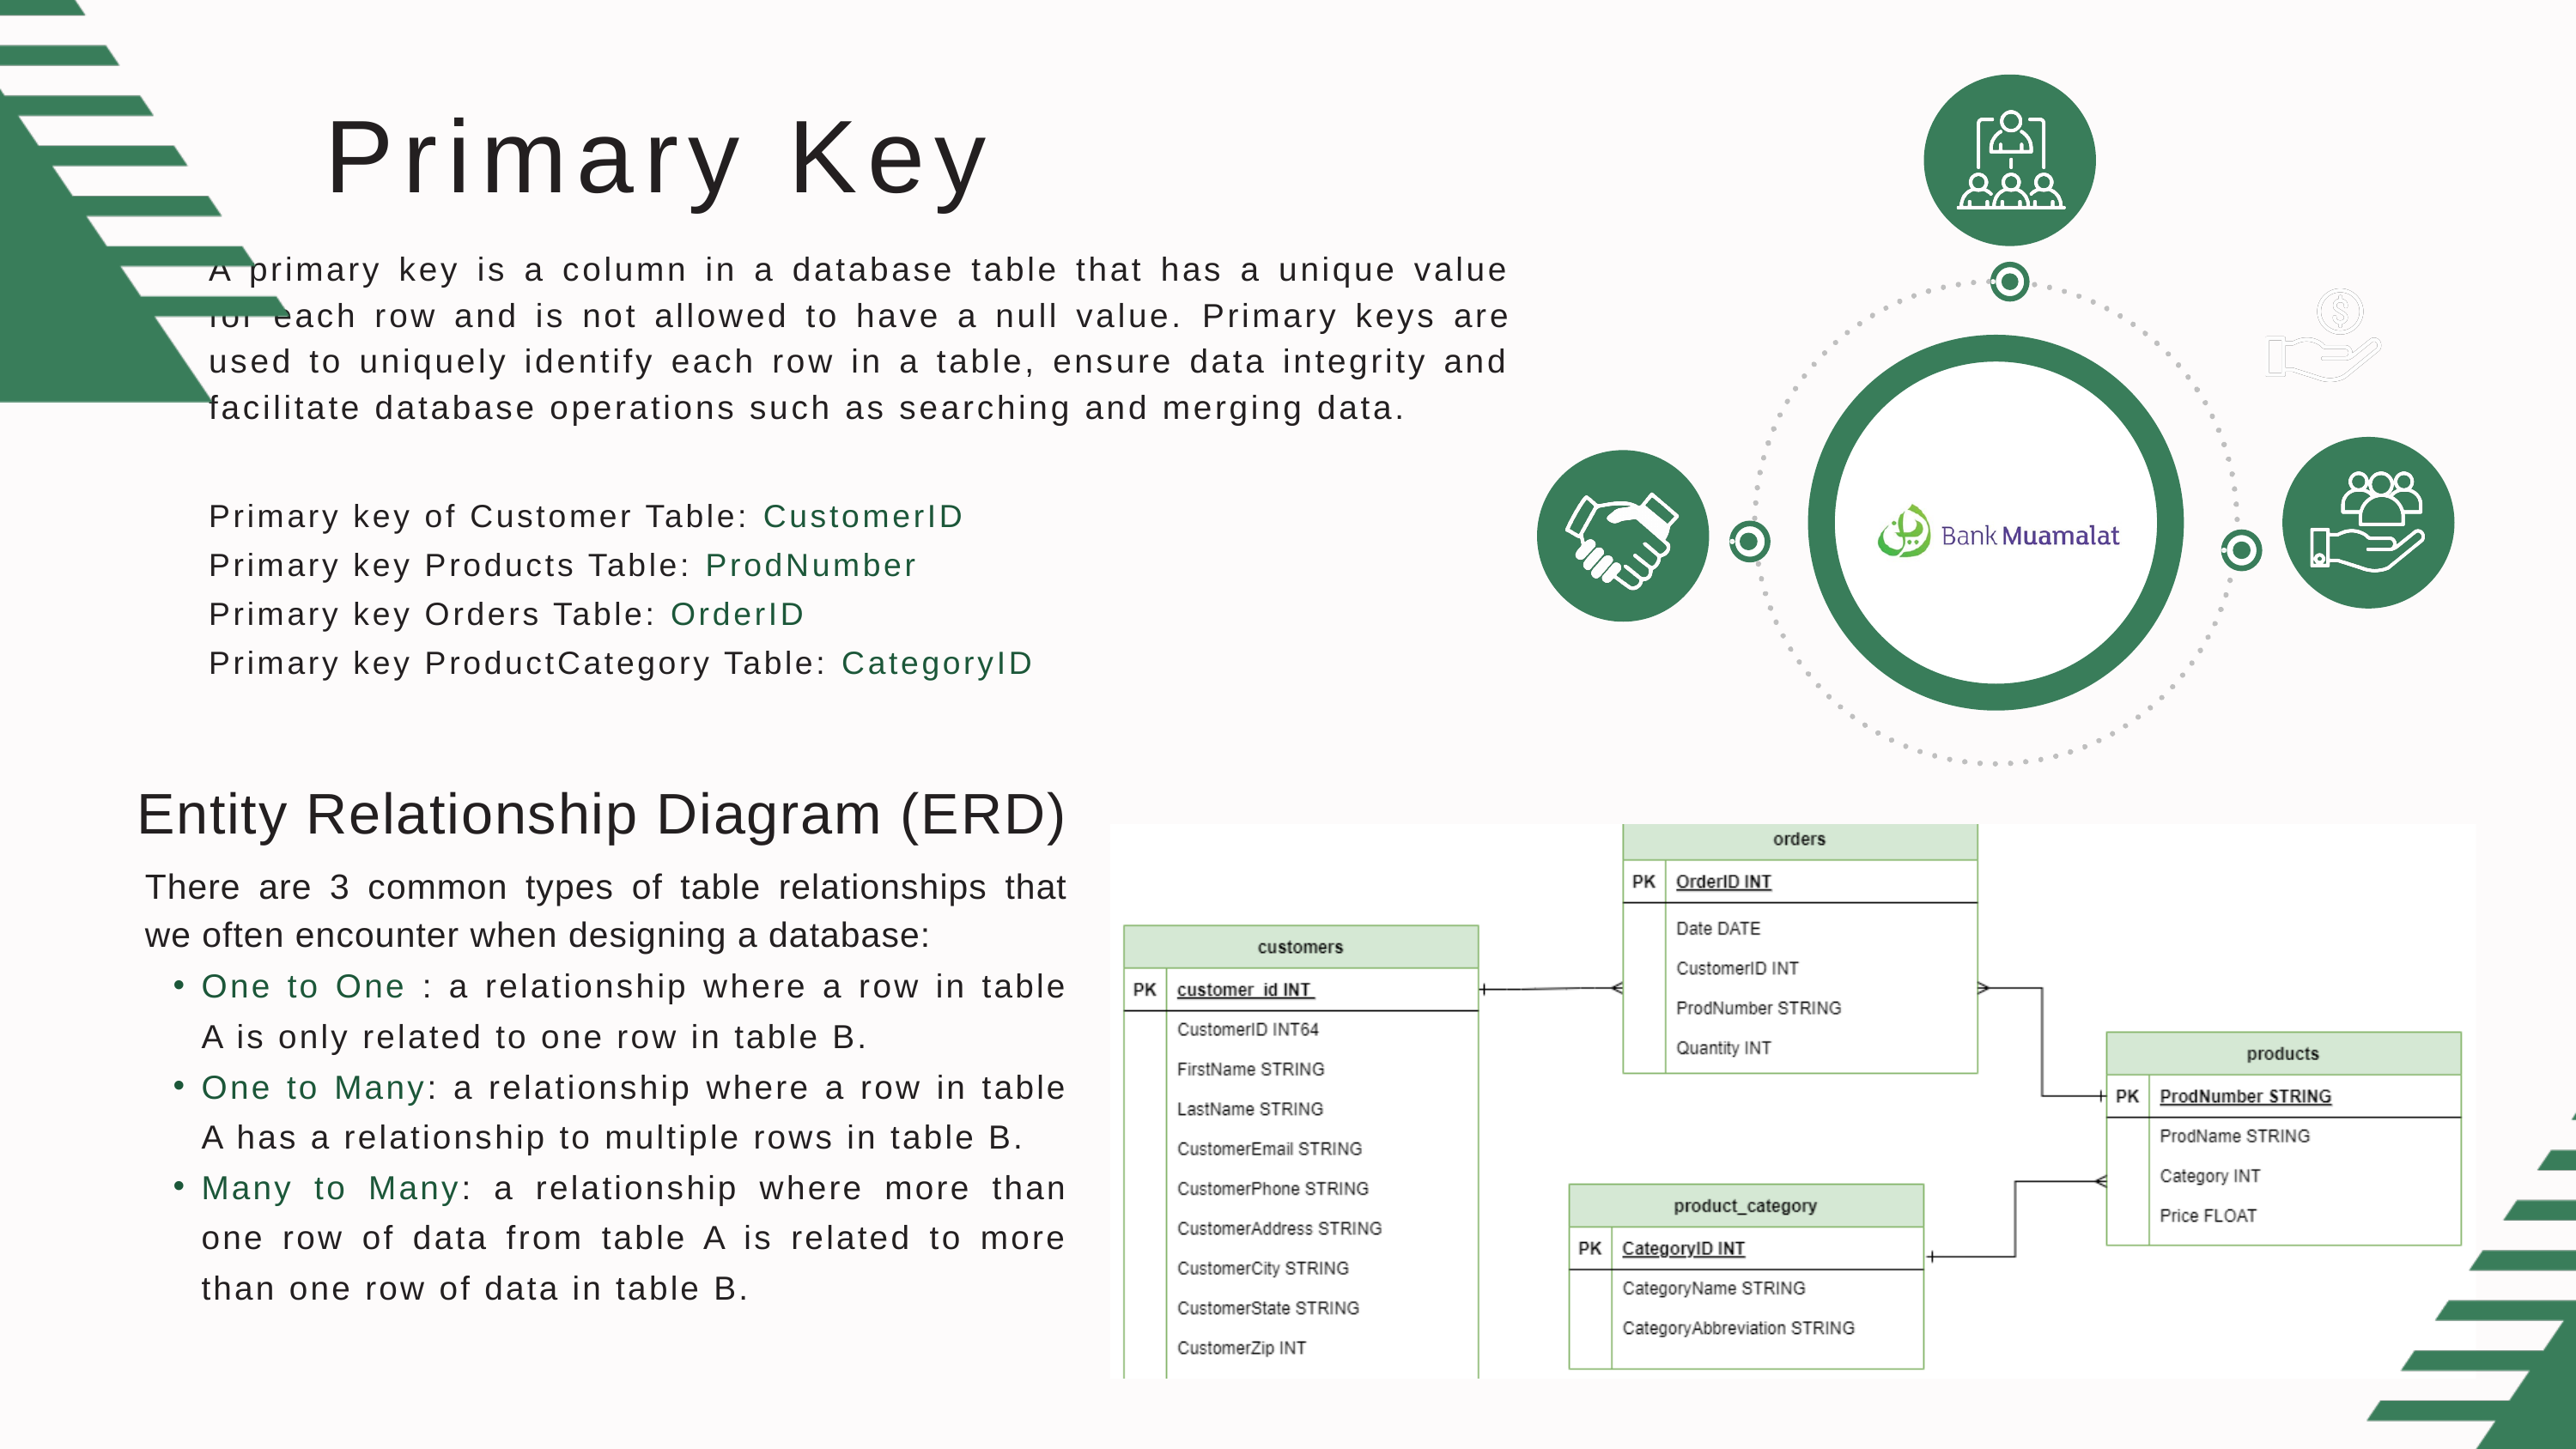

Primary Key

A primary key is a column in a database table that has a unique value for each row and is not allowed to have a null value. Primary keys are used to uniquely identify each row in a table, ensure data integrity and facilitate database operations such as searching and merging data.

Primary key of Customer Table: CustomerID
Primary key Products Table: ProdNumber
Primary key Orders Table: OrderID
Primary key ProductCategory Table: CategoryID

Entity Relationship Diagram (ERD)

There are 3 common types of table relationships that we often encounter when designing a database:
One to One : a relationship where a row in table A is only related to one row in table B.
One to Many: a relationship where a row in table A has a relationship to multiple rows in table B.
Many to Many: a relationship where more than one row of data from table A is related to more than one row of data in table B.